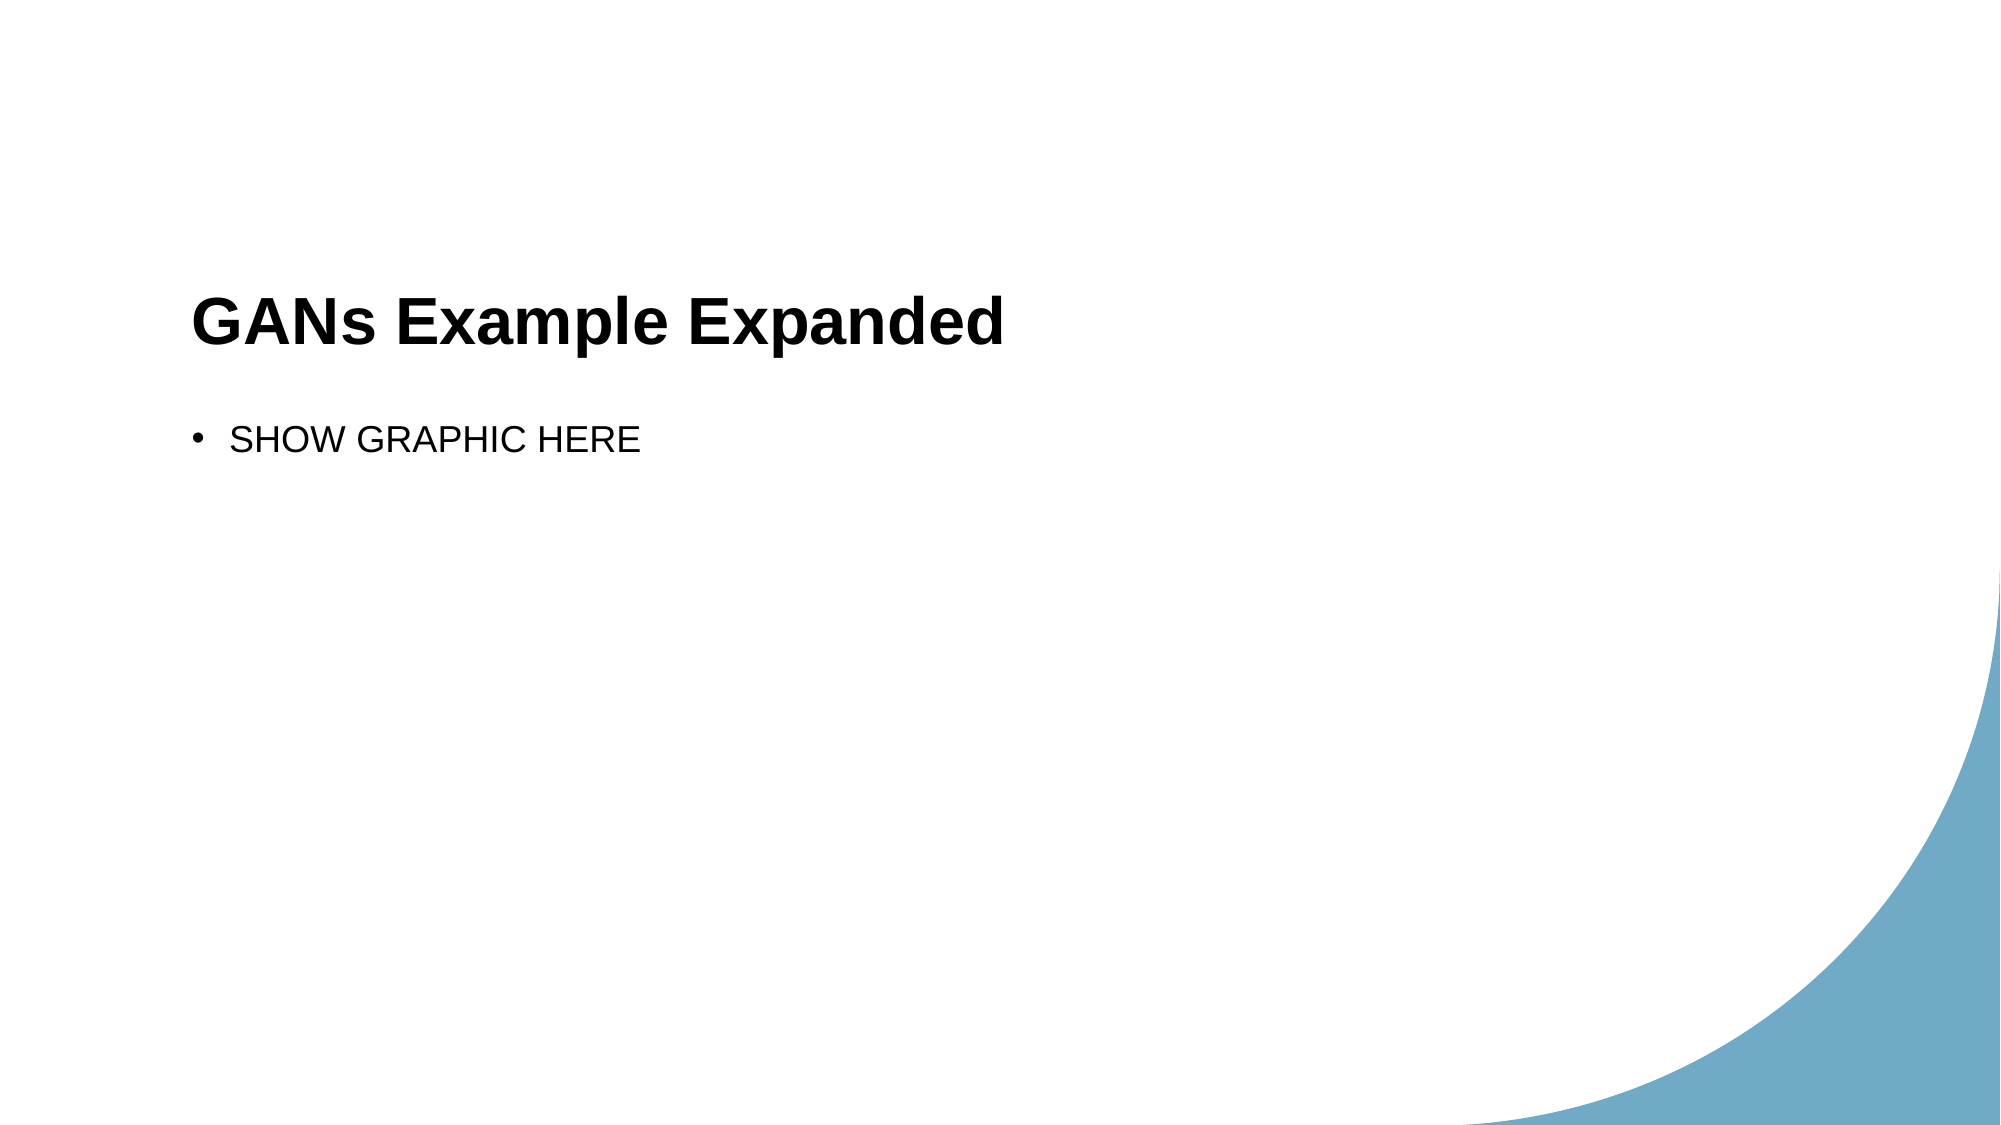

# GANs Example Expanded
SHOW GRAPHIC HERE